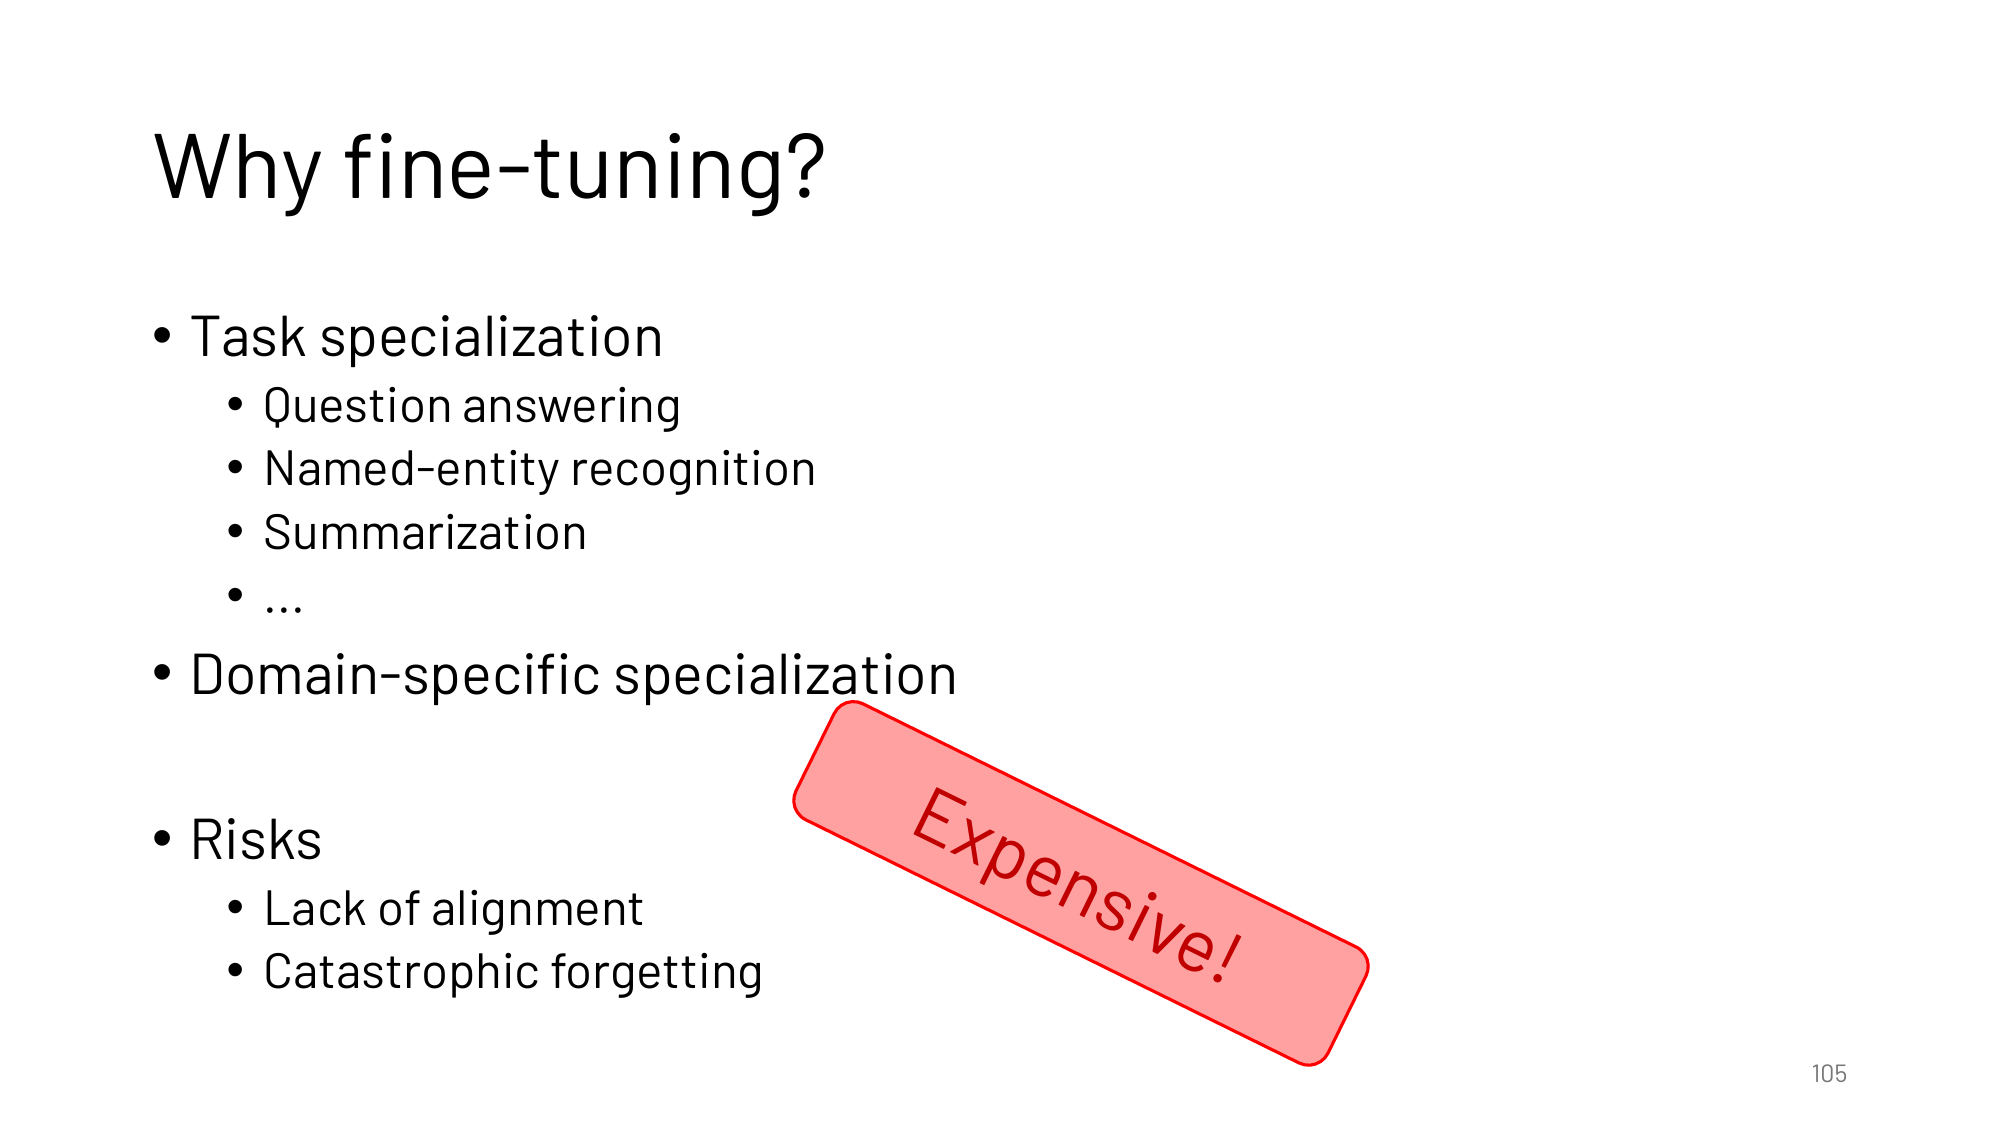

# Why fine-tuning?
Task specialization
Question answering
Named-entity recognition
Summarization
...
Domain-specific specialization

Risks
Lack of alignment
Catastrophic forgetting
Expensive!
105